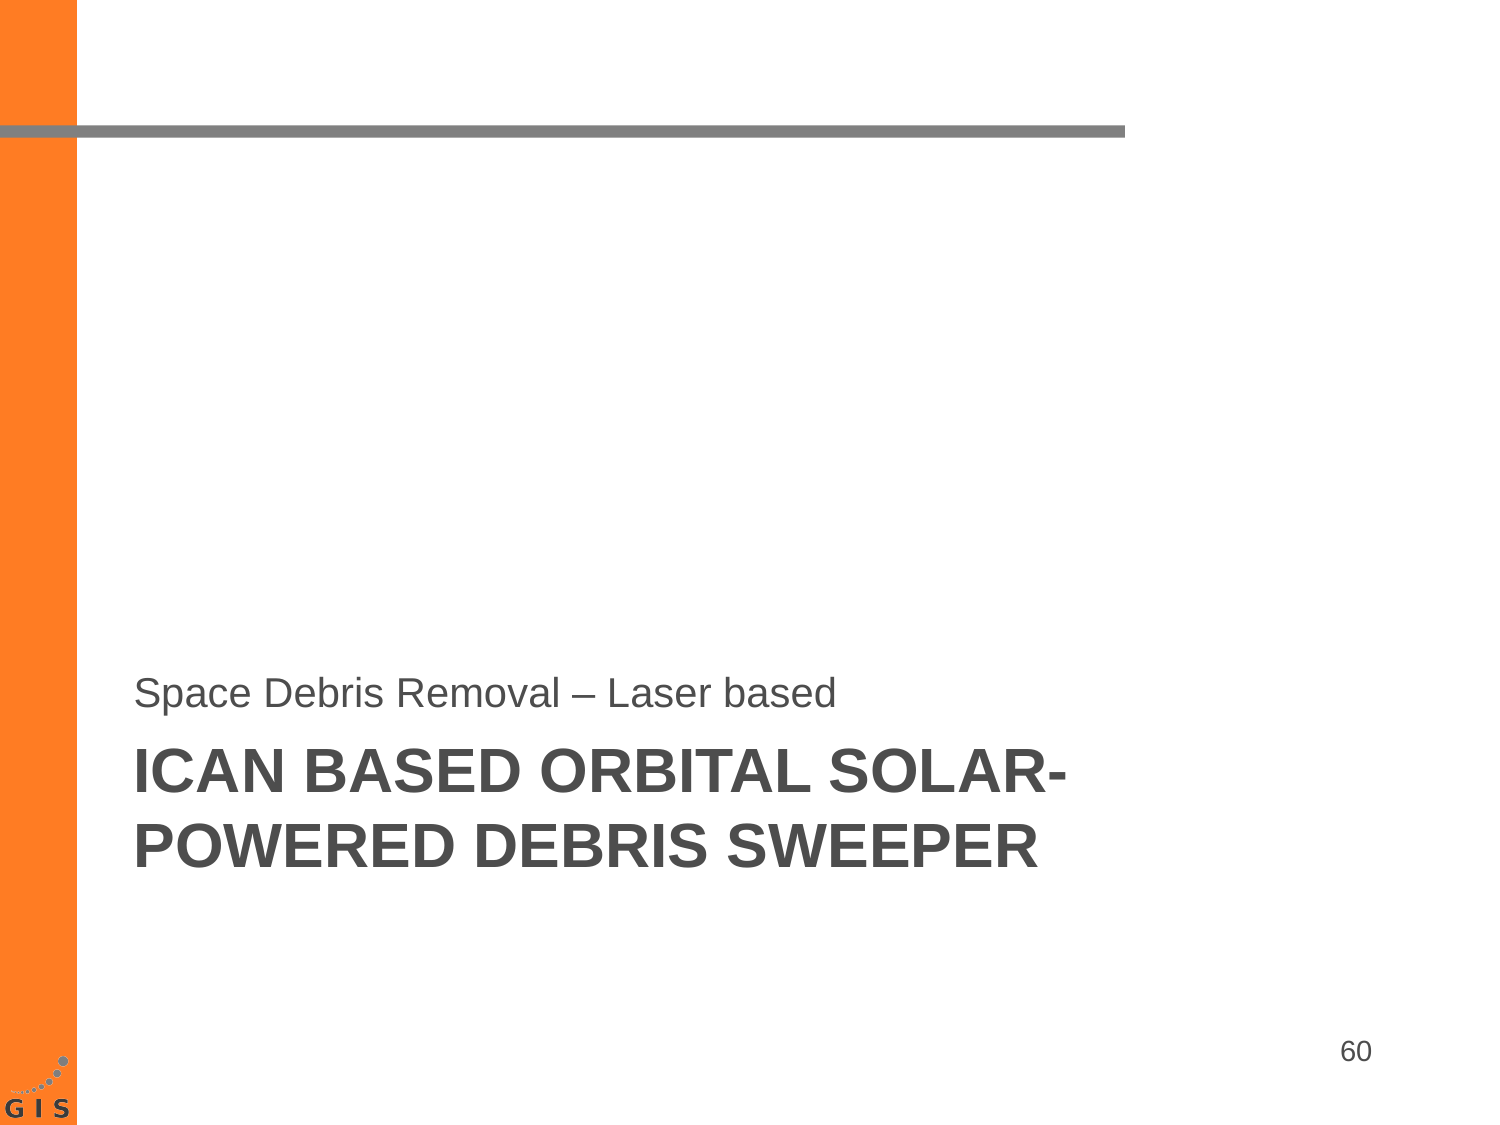

Space Debris Removal – Laser based
# ICAN based orbital solar-powered debris sweeper
60